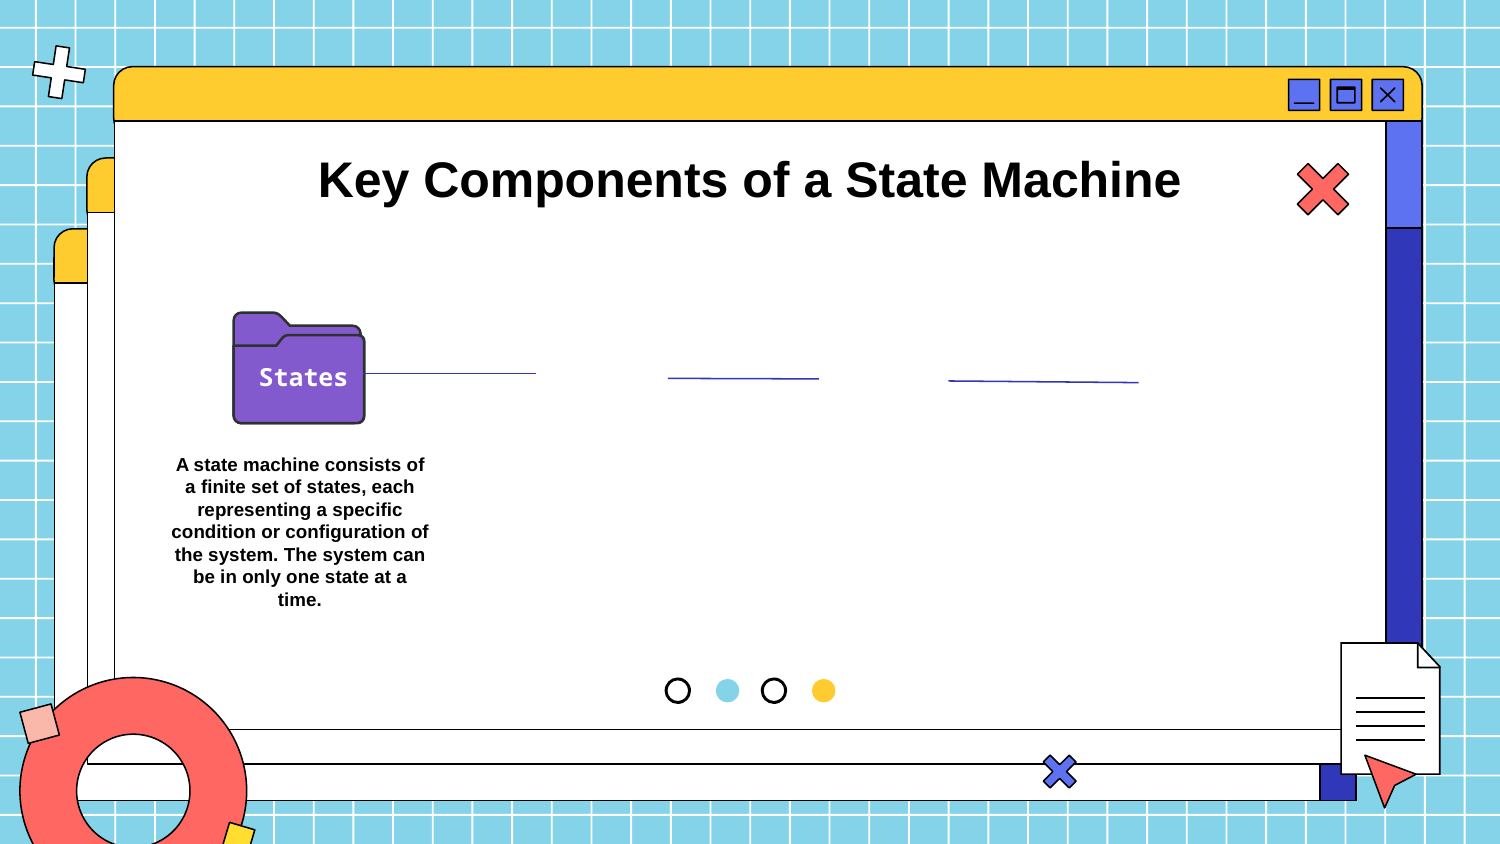

# Key Components of a State Machine

Events
/
Inputs
States
Actions
/
Outputs
Transitions
Events are the triggers that cause a state transition. These can be signals, data inputs, user interactions, or any other external or  internal events.
Actions are the responses or behaviors associated with state transitions. When a transition occurs, the system may perform certain actions or produce specific outputs.
A state machine consists of a finite set of states, each representing a specific condition or configuration of the system. The system can be in only one state at a time.

Transitions define the conditions under which the system moves from one state to another. They are triggered by specific events, inputs, or external stimuli.